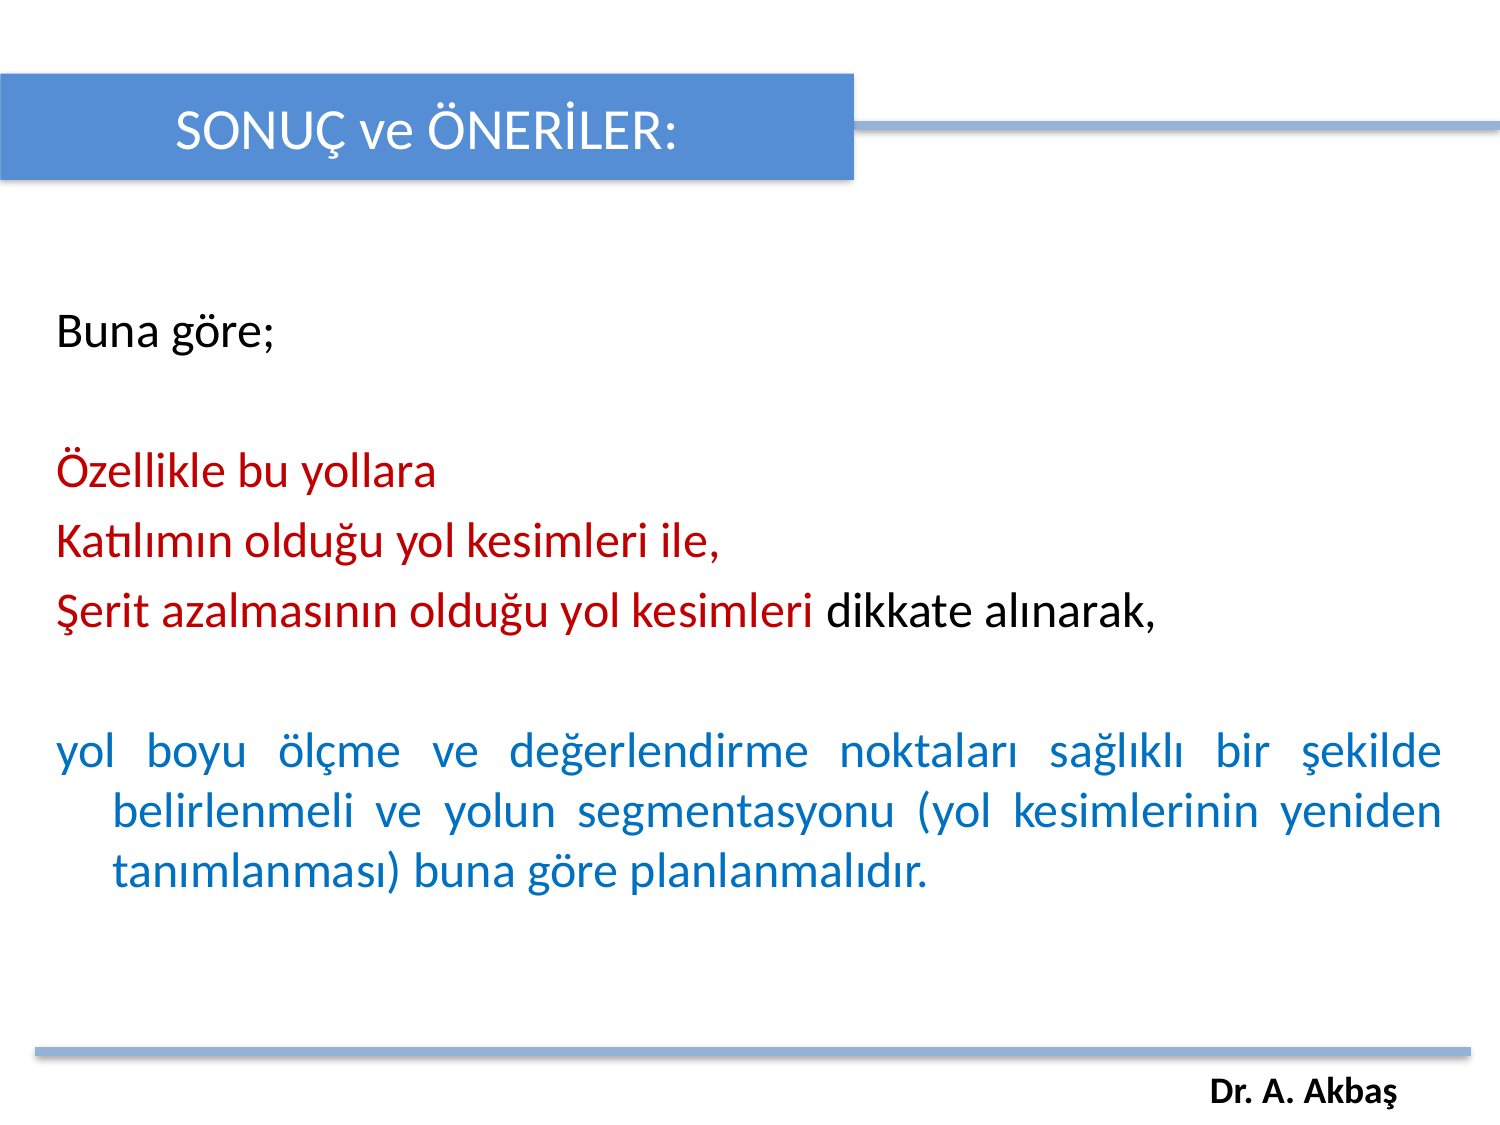

# SONUÇ ve ÖNERİLER:

Buna göre;

Özellikle bu yollara
Katılımın olduğu yol kesimleri ile,
Şerit azalmasının olduğu yol kesimleri dikkate alınarak,

yol boyu ölçme ve değerlendirme noktaları sağlıklı bir şekilde belirlenmeli ve yolun segmentasyonu (yol kesimlerinin yeniden tanımlanması) buna göre planlanmalıdır.
Dr. A. Akbaş